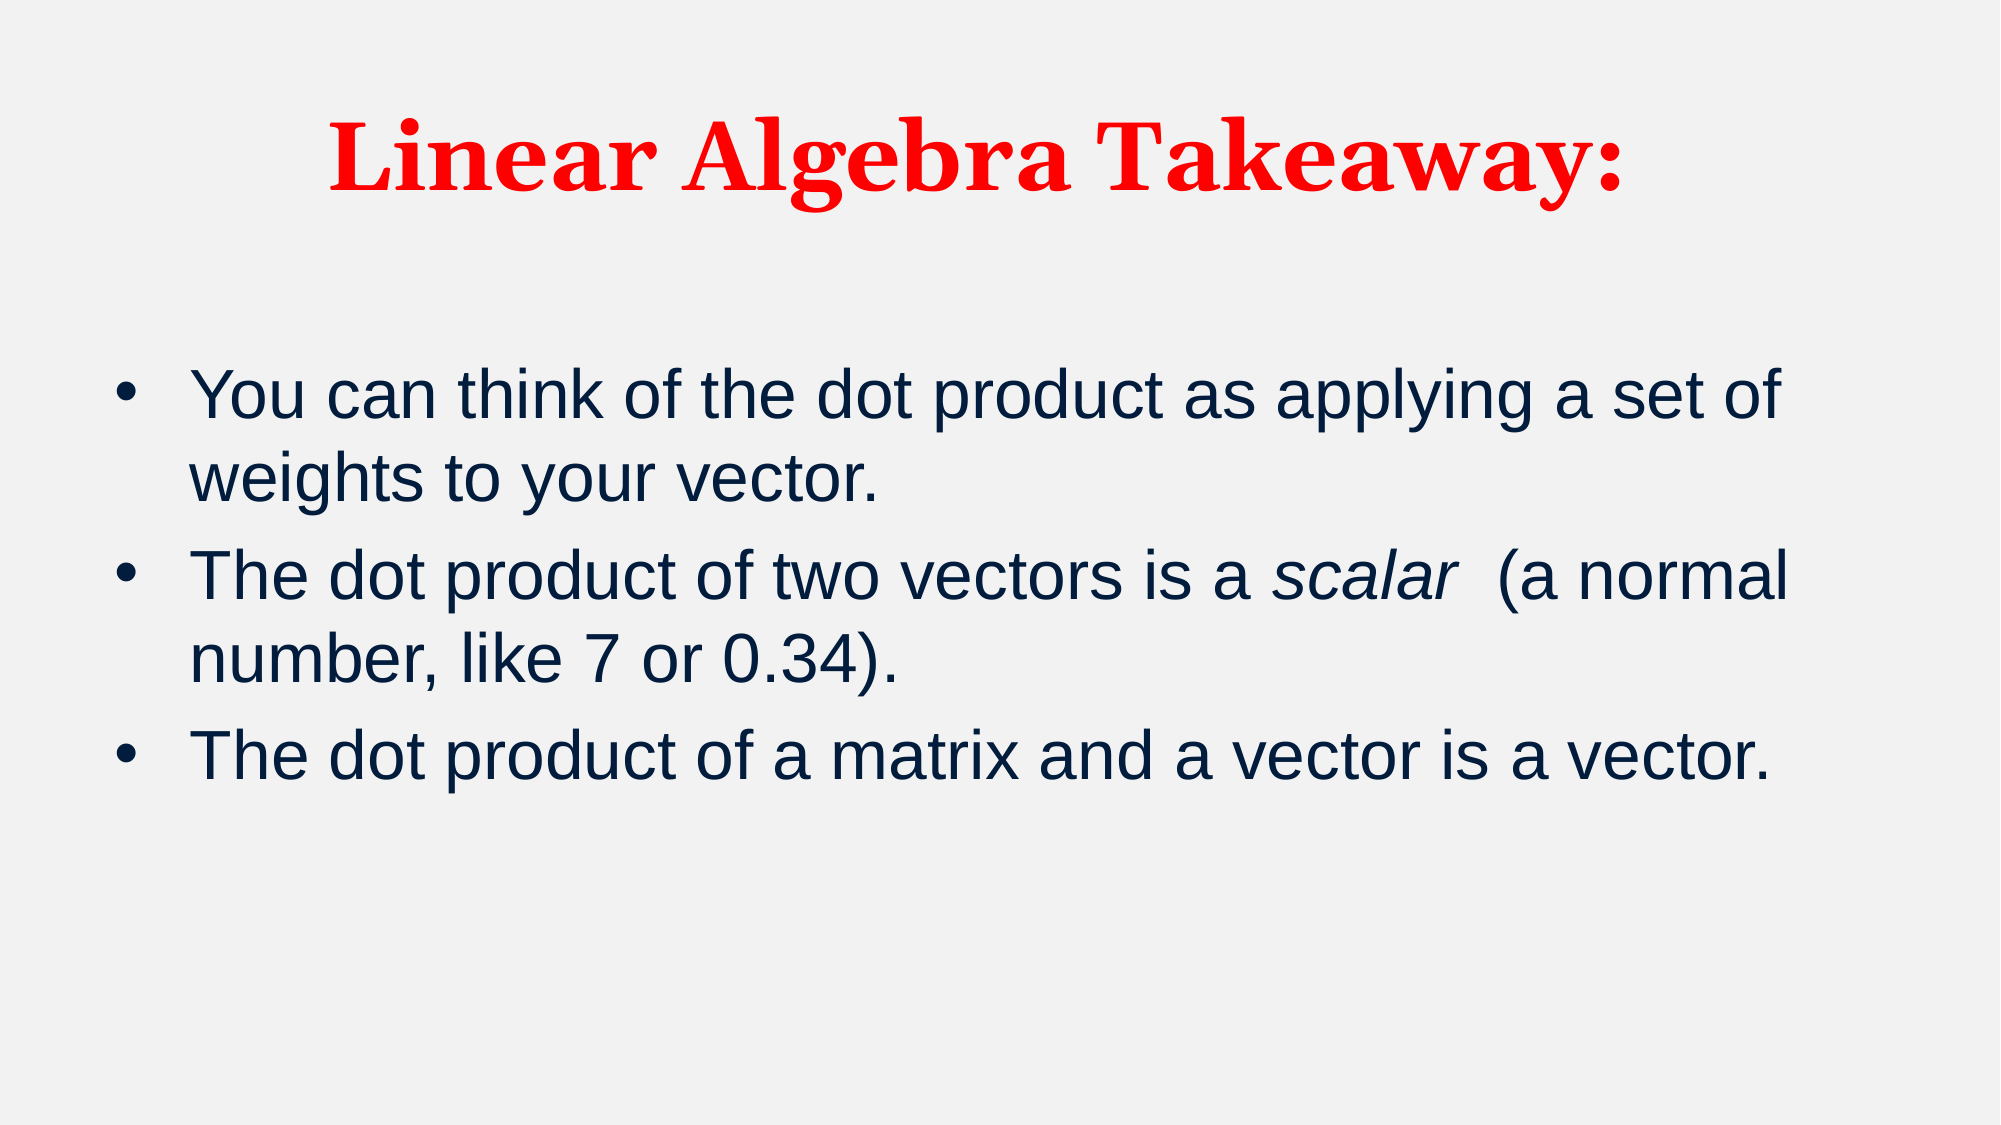

# Linear Algebra Takeaway:
You can think of the dot product as applying a set of weights to your vector.
The dot product of two vectors is a scalar  (a normal number, like 7 or 0.34).
The dot product of a matrix and a vector is a vector.